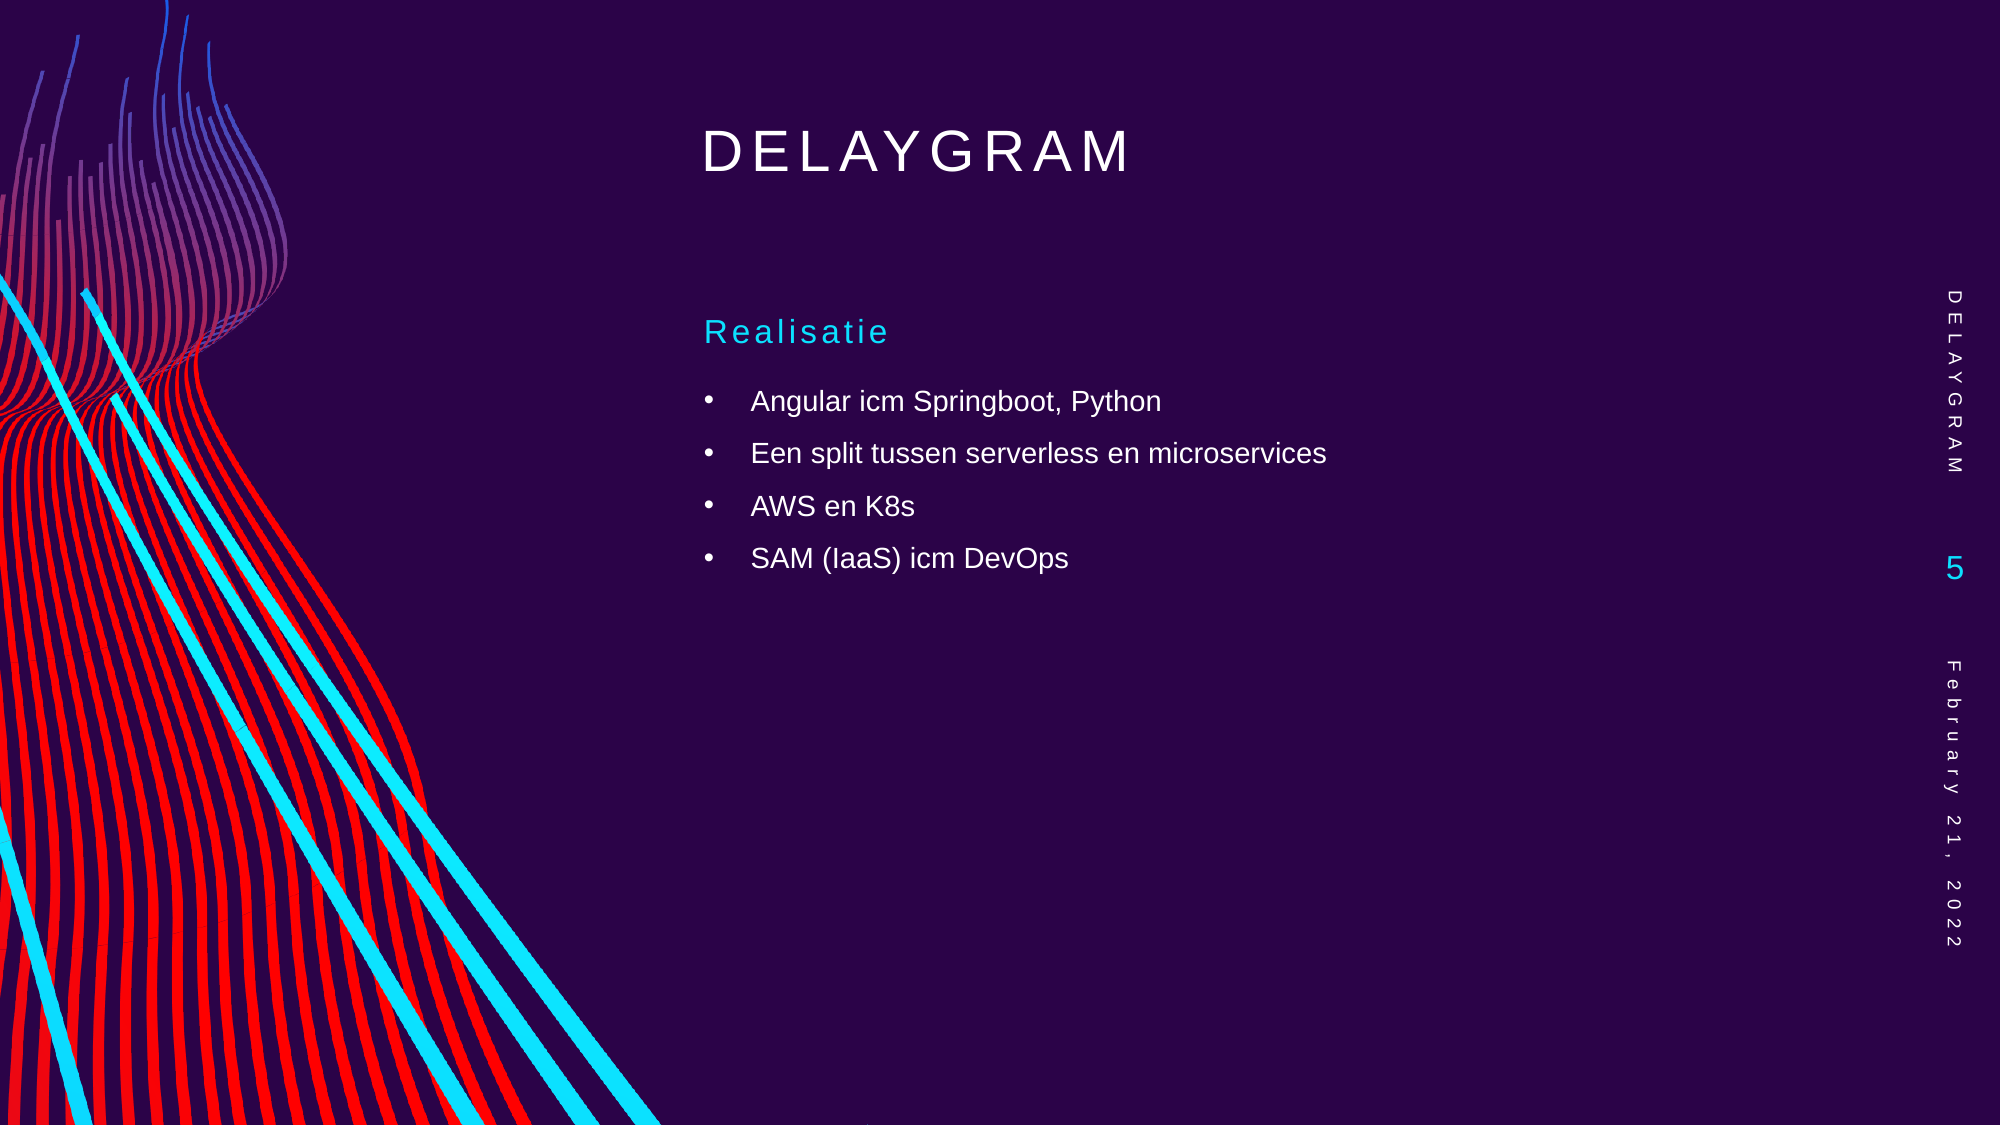

# Delaygram
DELAYGRAM
Realisatie

Angular icm Springboot, Python
Een split tussen serverless en microservices
AWS en K8s
SAM (IaaS) icm DevOps

5

February 21, 2022